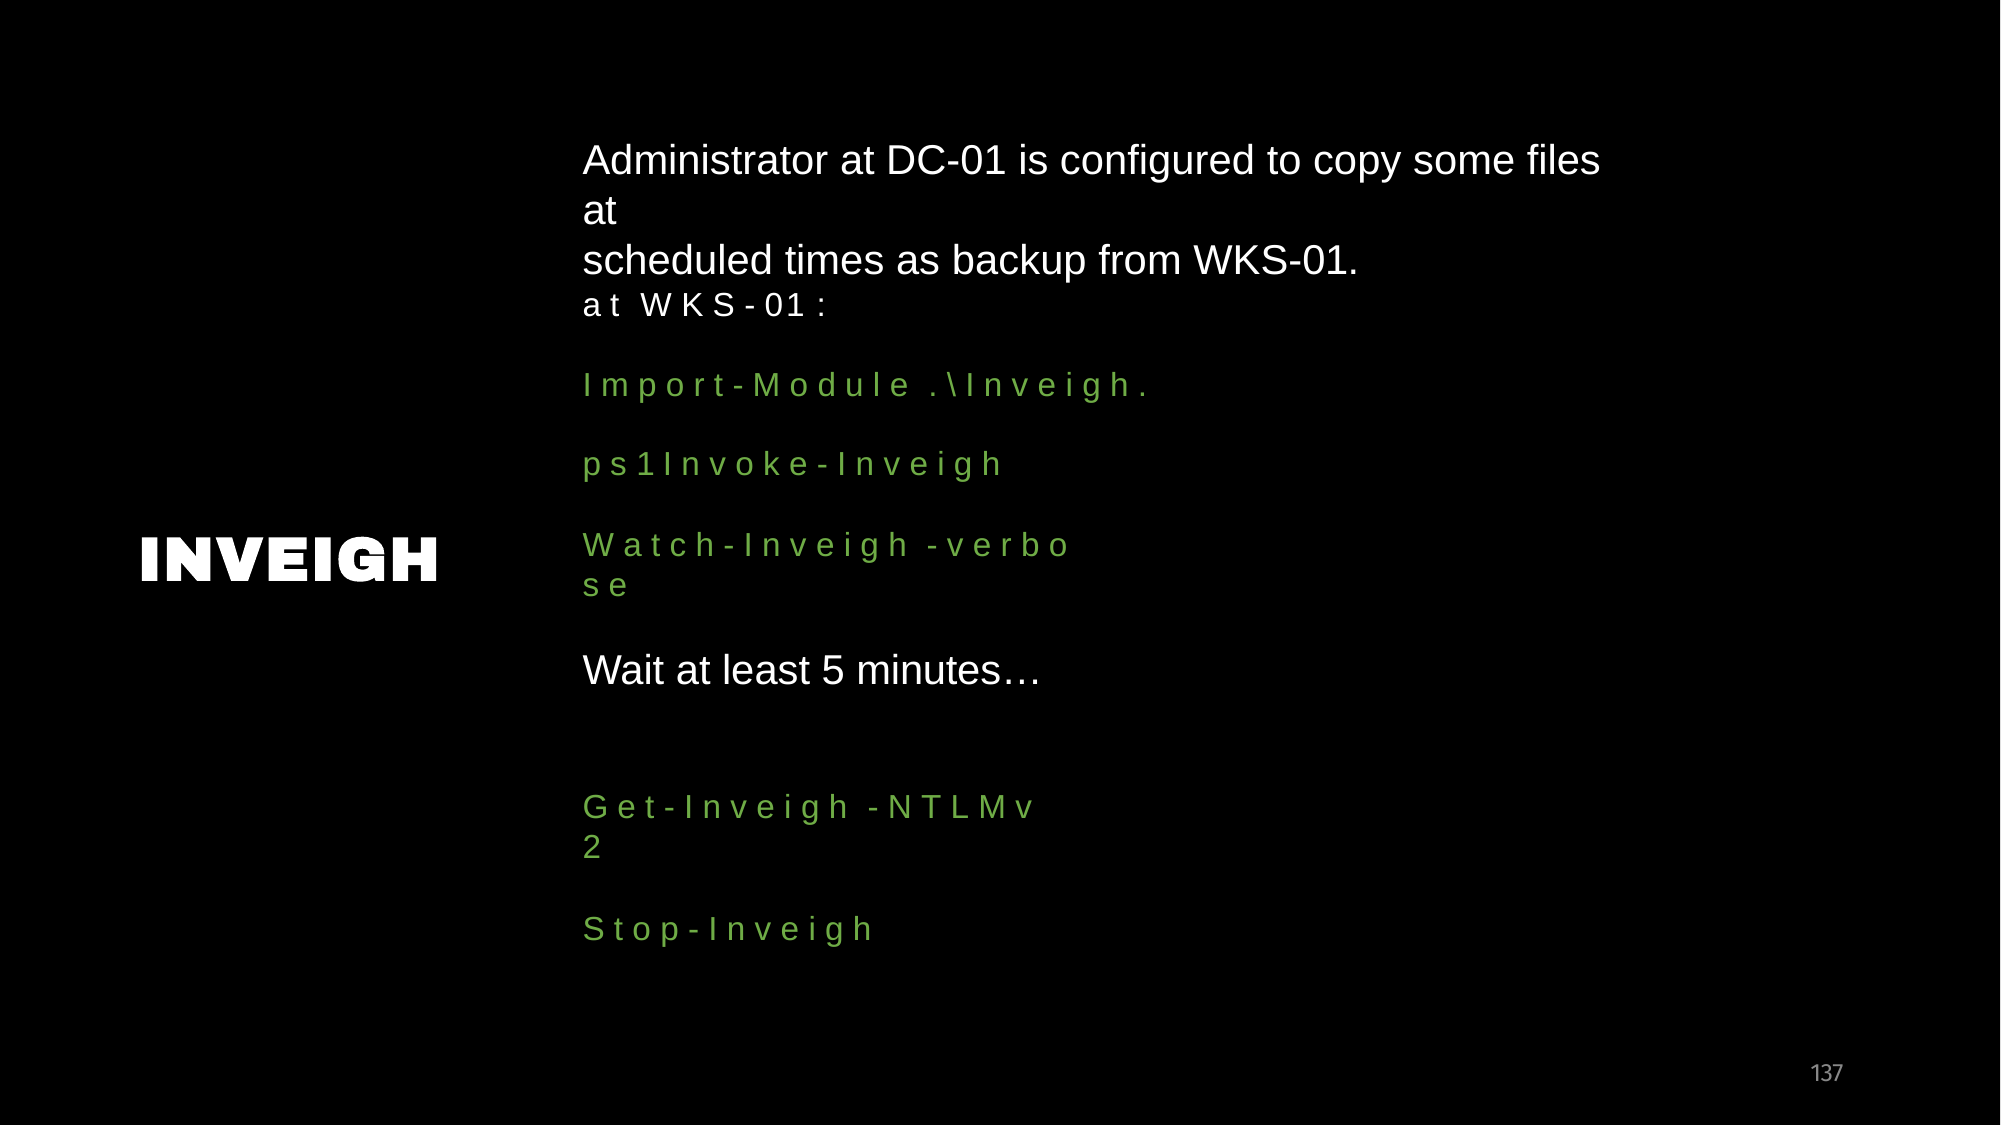

# Administrator at DC-01 is configured to copy some files at
scheduled times as backup from WKS-01.
a t	W K S - 01 :
I m p o r t - M o d u l e  . \ I n v e i g h . p s 1 I n v o k e - I n v e i g h
INVEIGH
W a t c h - I n v e i g h  - v e r b o s e
Wait at least 5 minutes…

G e t - I n v e i g h  - N T L M v 2

S t o p - I n v e i g h
137